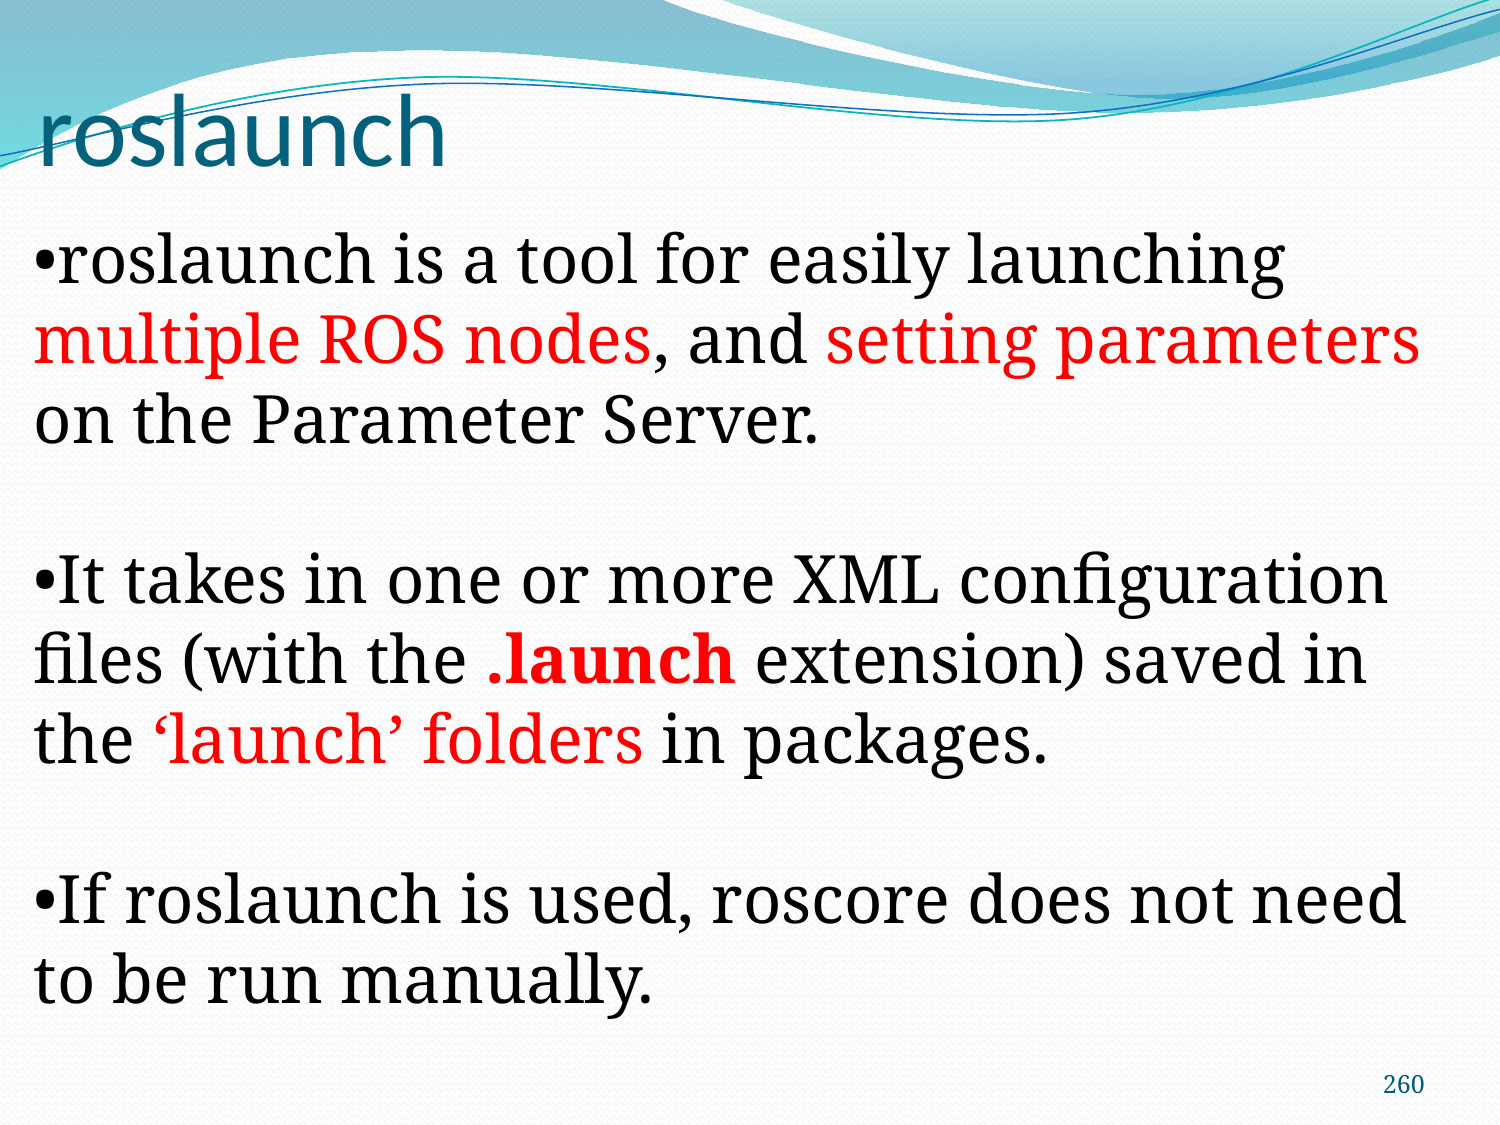

# roslaunch
•roslaunch is a tool for easily launching multiple ROS nodes, and setting parameters on the Parameter Server.

•It takes in one or more XML configuration files (with the .launch extension) saved in the ‘launch’ folders in packages.

•If roslaunch is used, roscore does not need to be run manually.

260